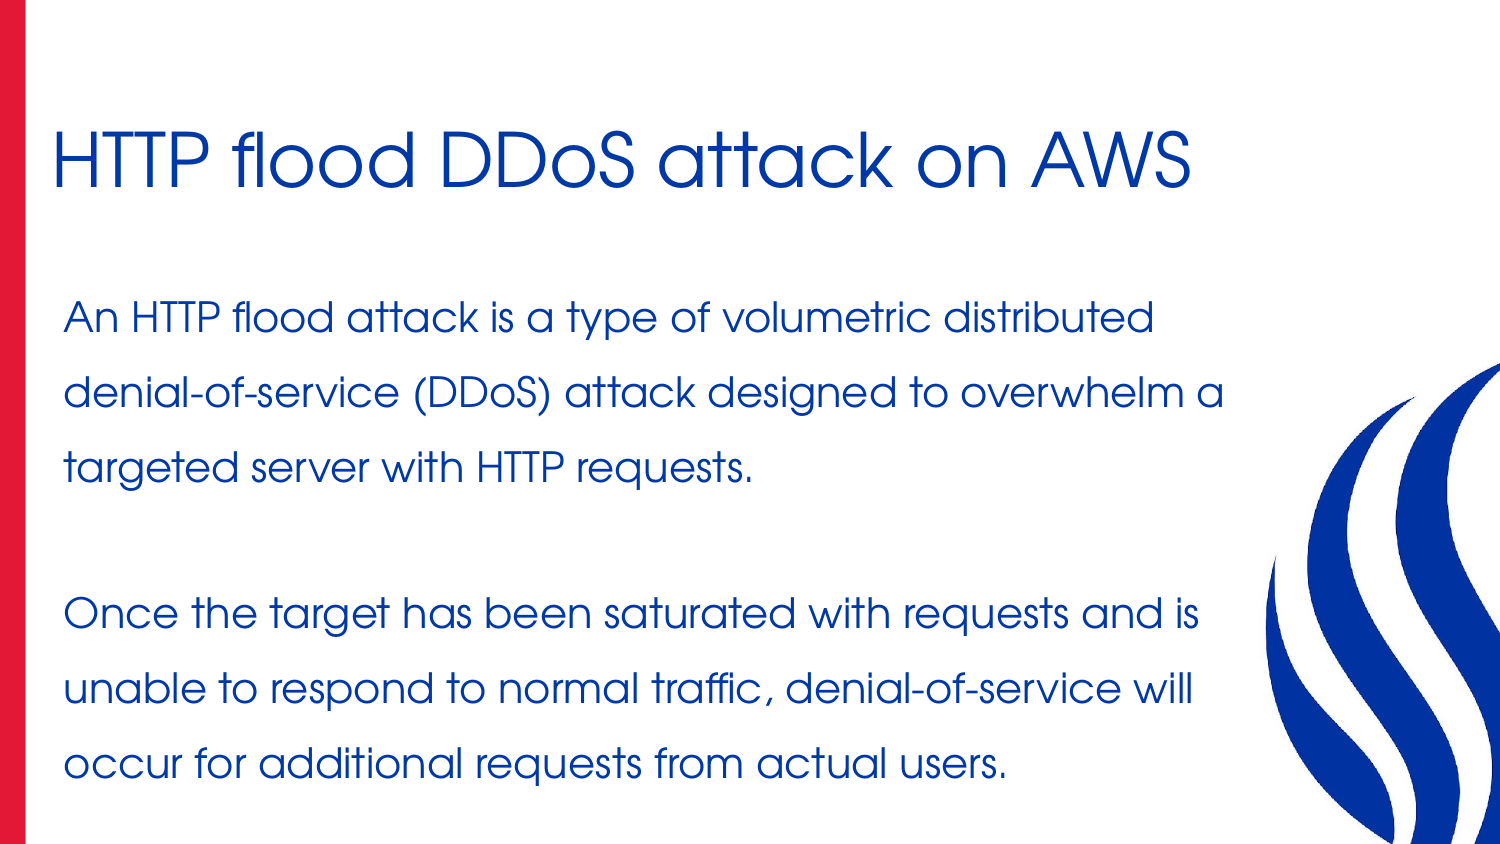

# HTTP flood DDoS attack on AWS

An HTTP flood attack is a type of volumetric distributed denial-of-service (DDoS) attack designed to overwhelm a targeted server with HTTP requests.

Once the target has been saturated with requests and is unable to respond to normal traffic, denial-of-service will occur for additional requests from actual users.